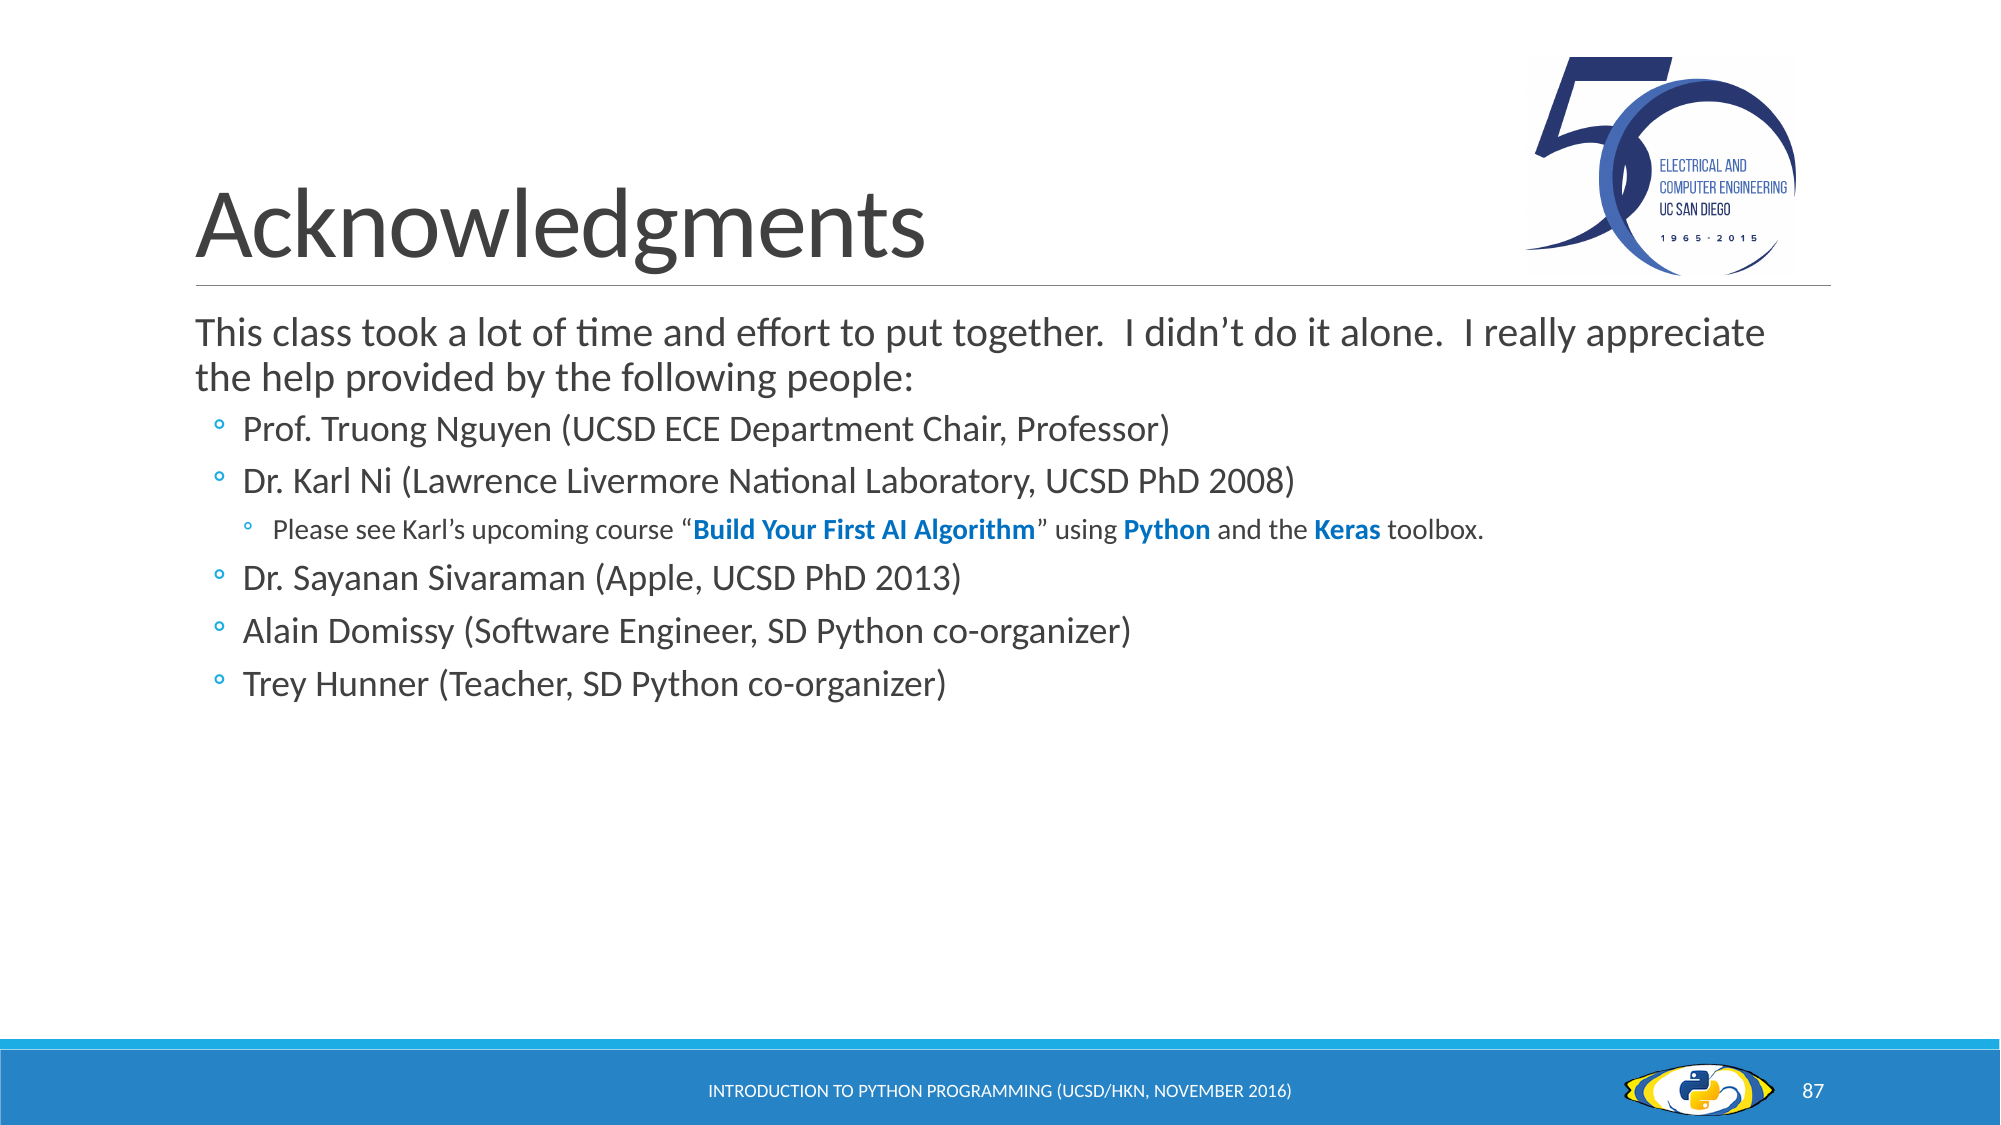

# Acknowledgments
This class took a lot of time and effort to put together.  I didn’t do it alone.  I really appreciate the help provided by the following people:
Prof. Truong Nguyen (UCSD ECE Department Chair, Professor)
Dr. Karl Ni (Lawrence Livermore National Laboratory, UCSD PhD 2008)
Please see Karl’s upcoming course “Build Your First AI Algorithm” using Python and the Keras toolbox.
Dr. Sayanan Sivaraman (Apple, UCSD PhD 2013)
Alain Domissy (Software Engineer, SD Python co-organizer)
Trey Hunner (Teacher, SD Python co-organizer)
Introduction to Python Programming (UCSD/HKN, November 2016)
87